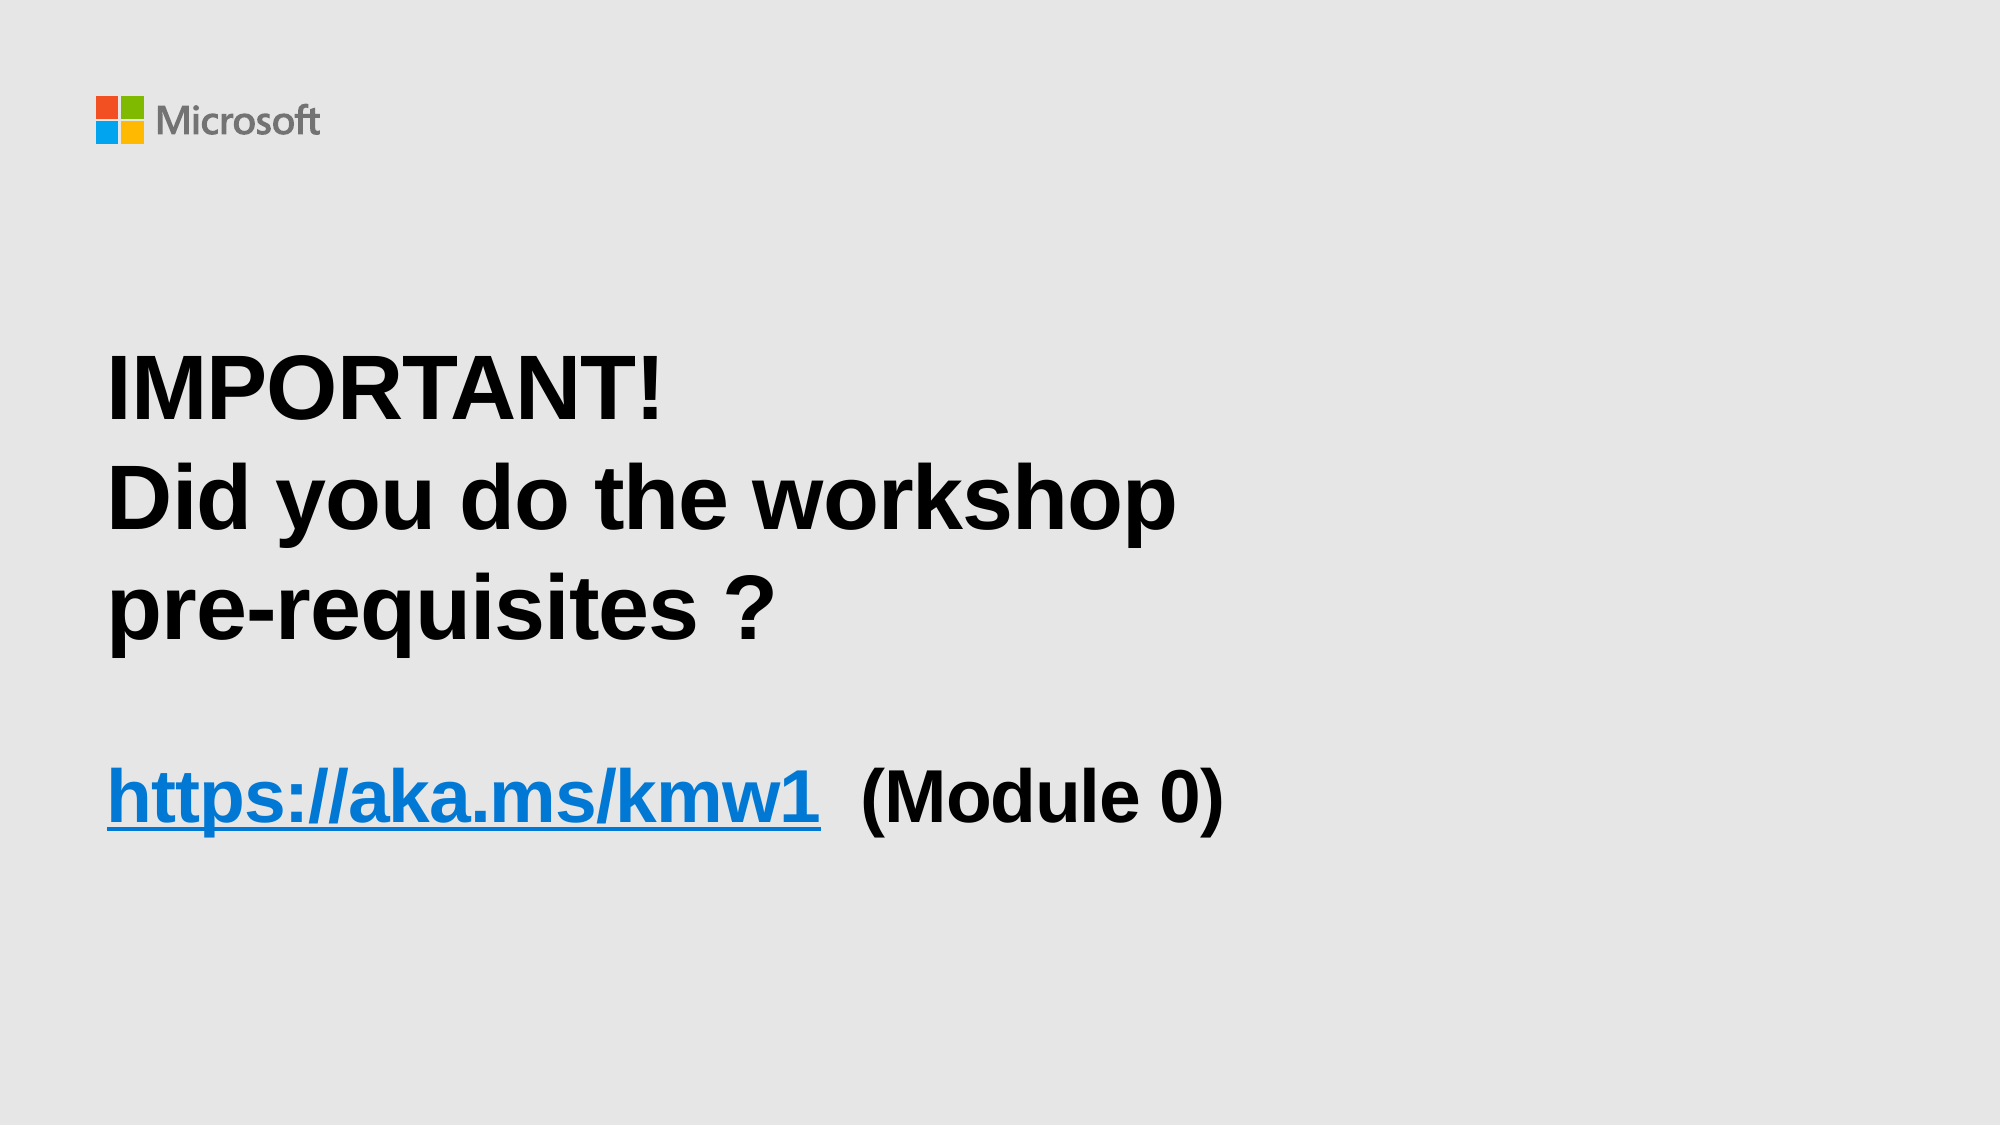

# IMPORTANT! Did you do the workshop pre-requisites ? https://aka.ms/kmw1  (Module 0)